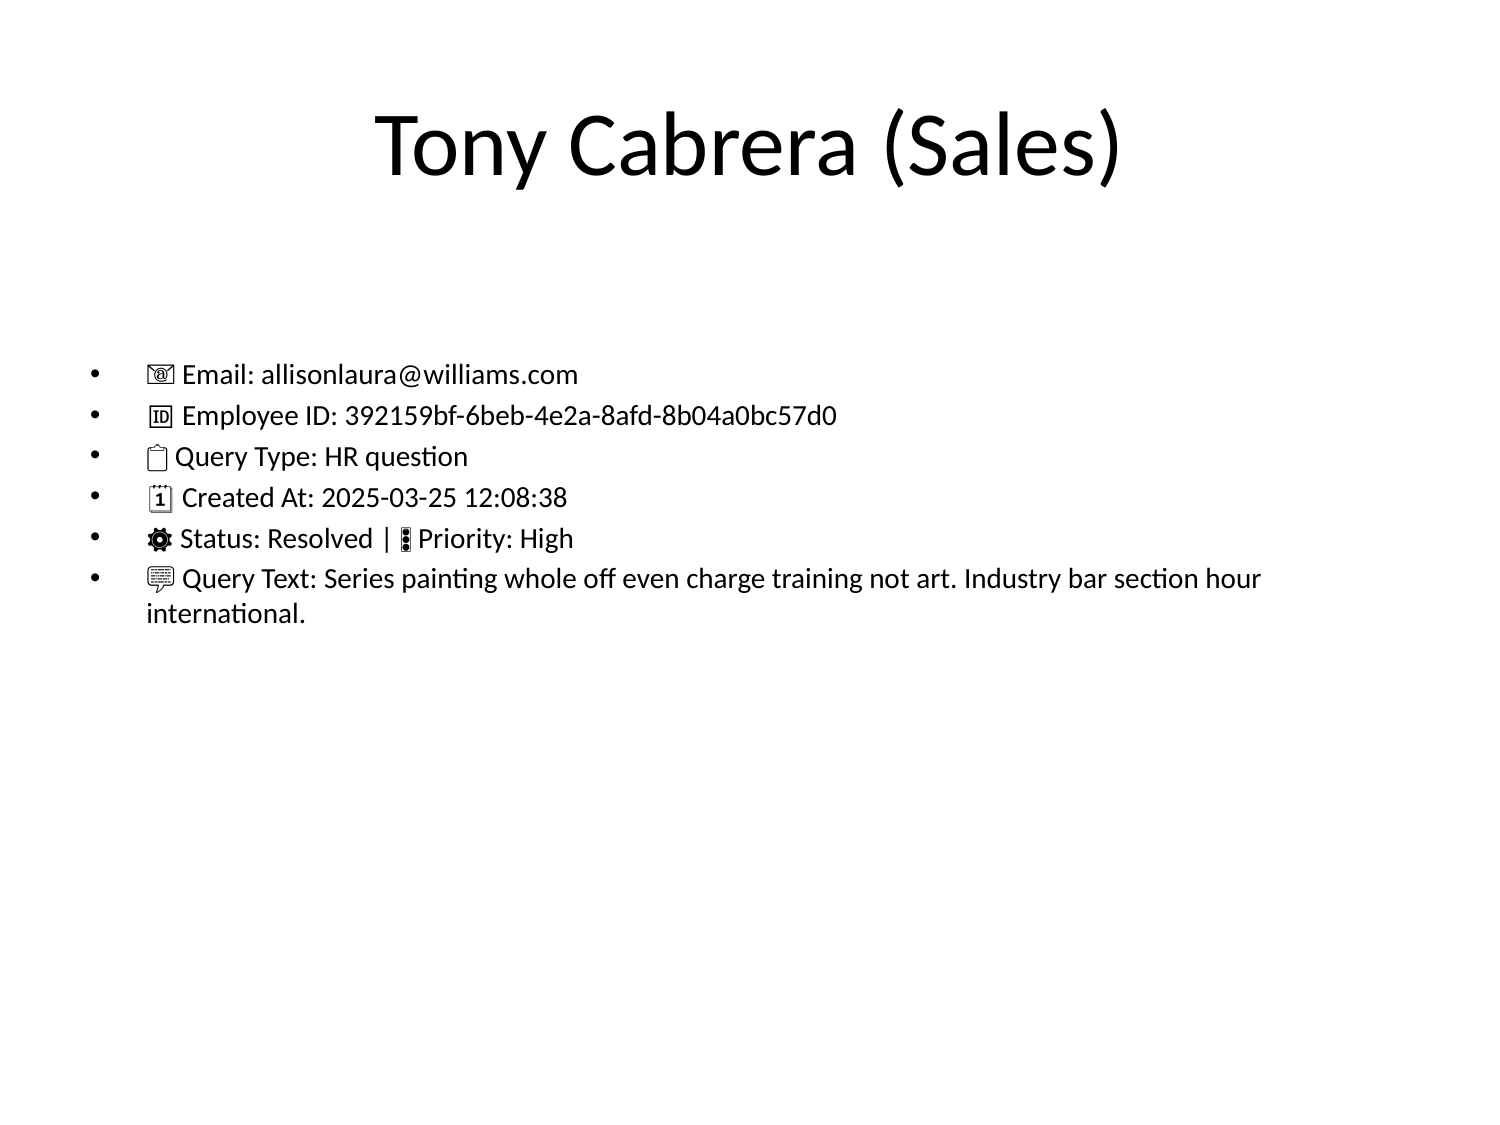

# Tony Cabrera (Sales)

📧 Email: allisonlaura@williams.com
🆔 Employee ID: 392159bf-6beb-4e2a-8afd-8b04a0bc57d0
📋 Query Type: HR question
🗓 Created At: 2025-03-25 12:08:38
⚙ Status: Resolved | 🚦 Priority: High
💬 Query Text: Series painting whole off even charge training not art. Industry bar section hour international.